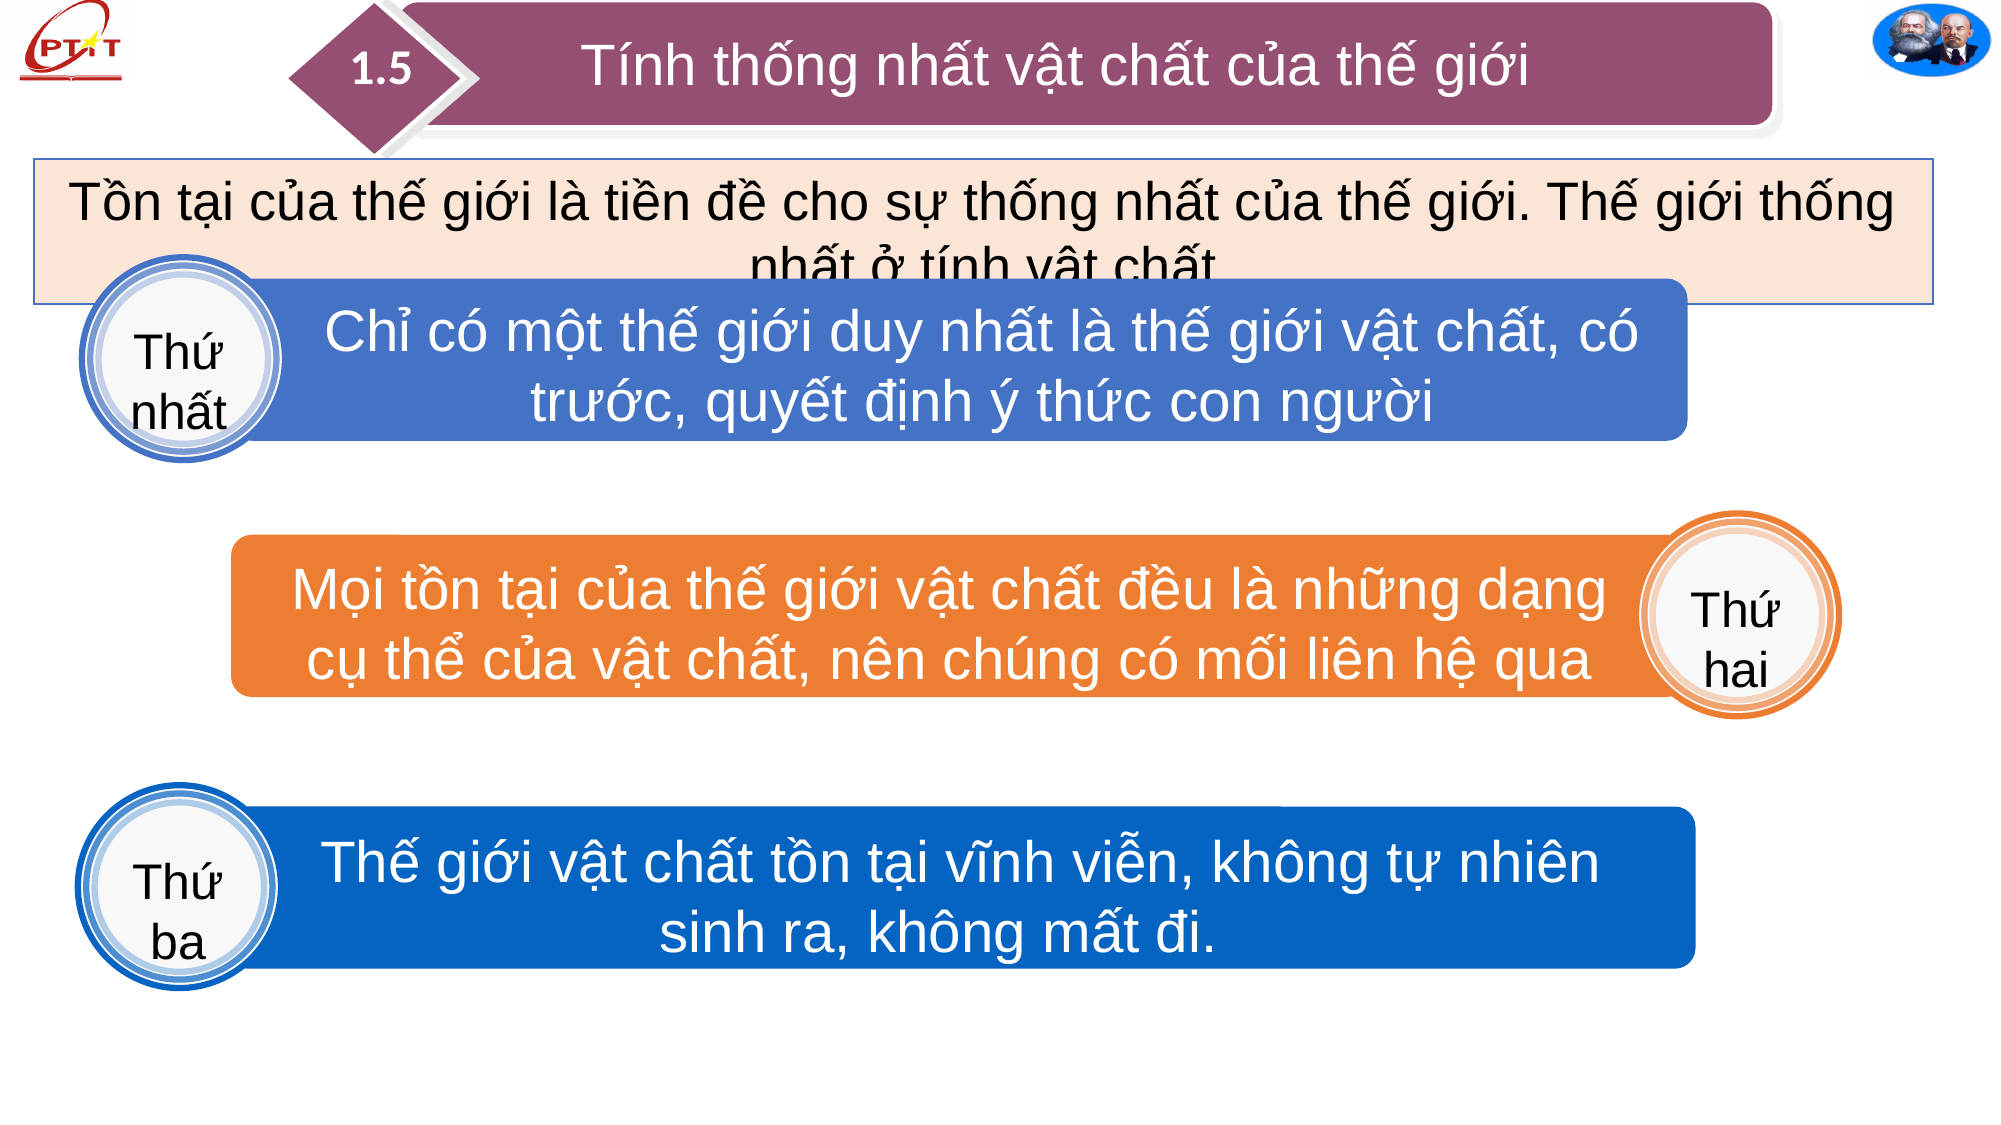

Tính thống nhất vật chất của thế giới
1.5
Tồn tại của thế giới là tiền đề cho sự thống nhất của thế giới. Thế giới thống nhất ở tính vật chất

Chỉ có một thế giới duy nhất là thế giới vật chất, có trước, quyết định ý thức con người
Thứ nhất

Mọi tồn tại của thế giới vật chất đều là những dạng cụ thể của vật chất, nên chúng có mối liên hệ qua lại, tác động qua lại lẫn nhau.
Thứ hai

   Thế giới vật chất tồn tại vĩnh viễn, không tự nhiên sinh ra, không mất đi.
Thứ ba